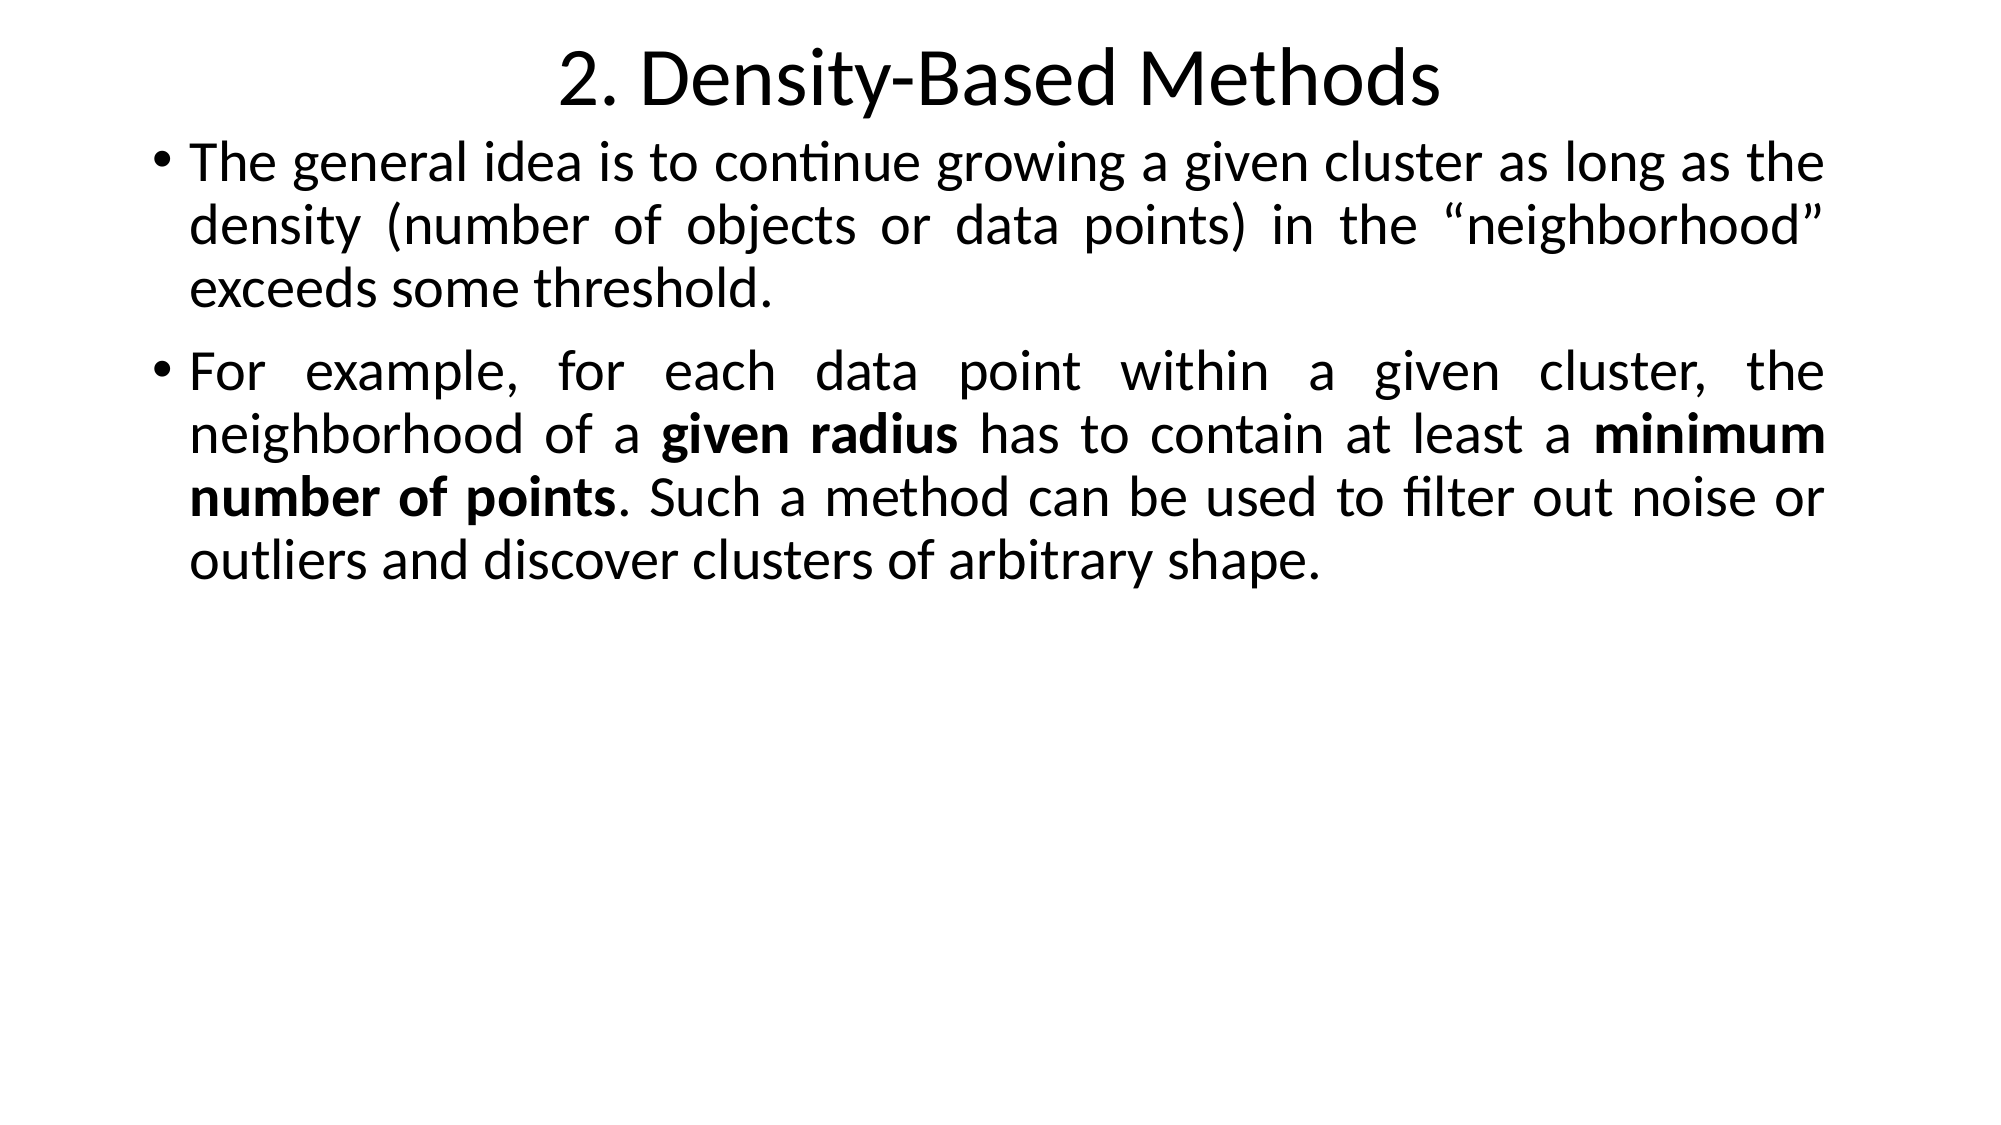

2. Density-Based Methods
The general idea is to continue growing a given cluster as long as the density (number of objects or data points) in the “neighborhood” exceeds some threshold.
For example, for each data point within a given cluster, the neighborhood of a given radius has to contain at least a minimum number of points. Such a method can be used to filter out noise or outliers and discover clusters of arbitrary shape.